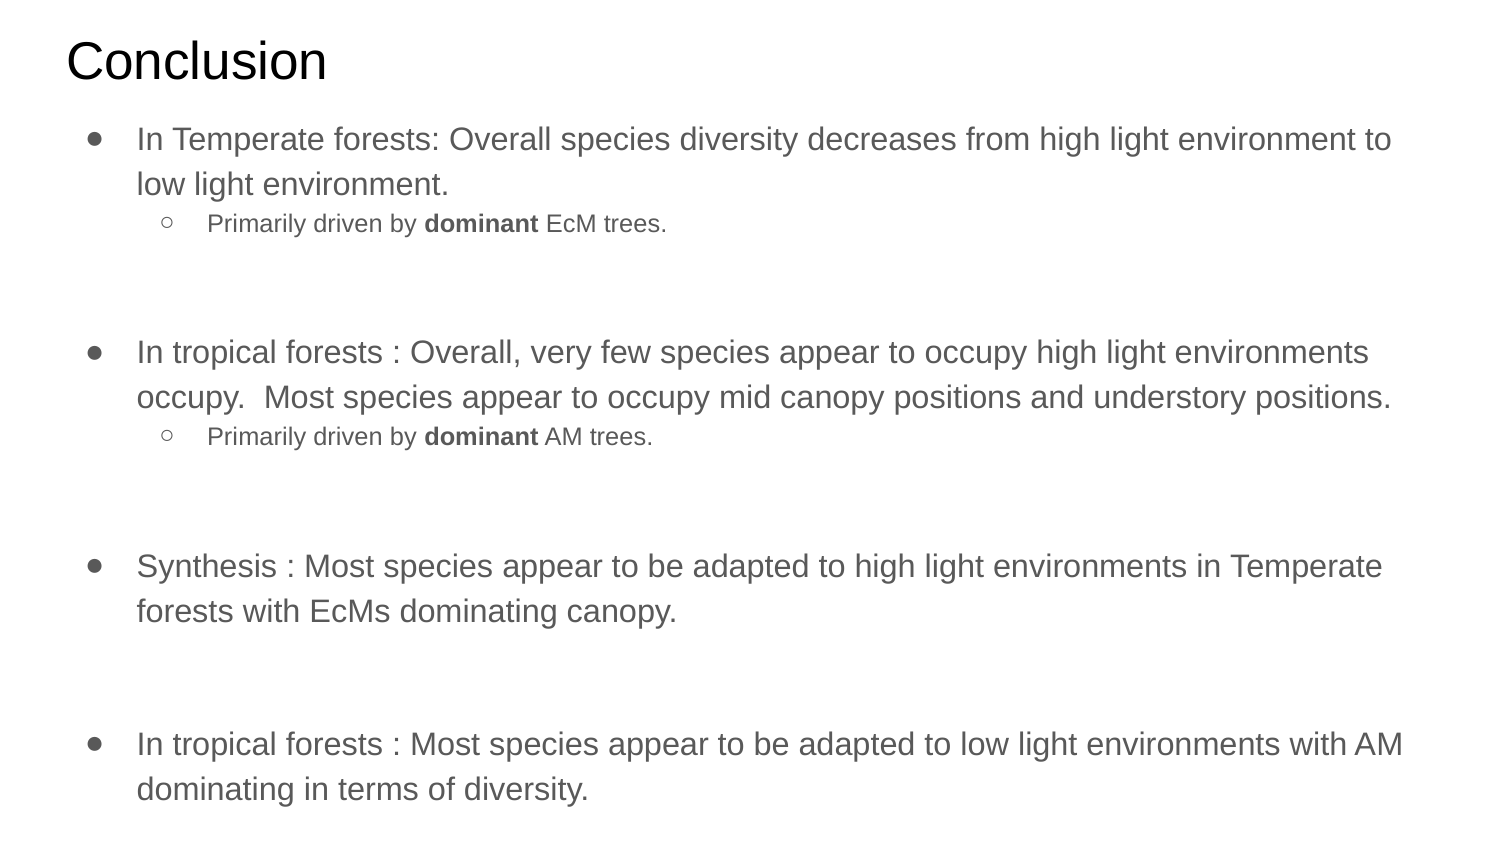

# Conclusion
In Temperate forests: Overall species diversity decreases from high light environment to low light environment.
Primarily driven by dominant EcM trees.

In tropical forests : Overall, very few species appear to occupy high light environments occupy.  Most species appear to occupy mid canopy positions and understory positions.
Primarily driven by dominant AM trees.

Synthesis : Most species appear to be adapted to high light environments in Temperate forests with EcMs dominating canopy.

In tropical forests : Most species appear to be adapted to low light environments with AM dominating in terms of diversity.